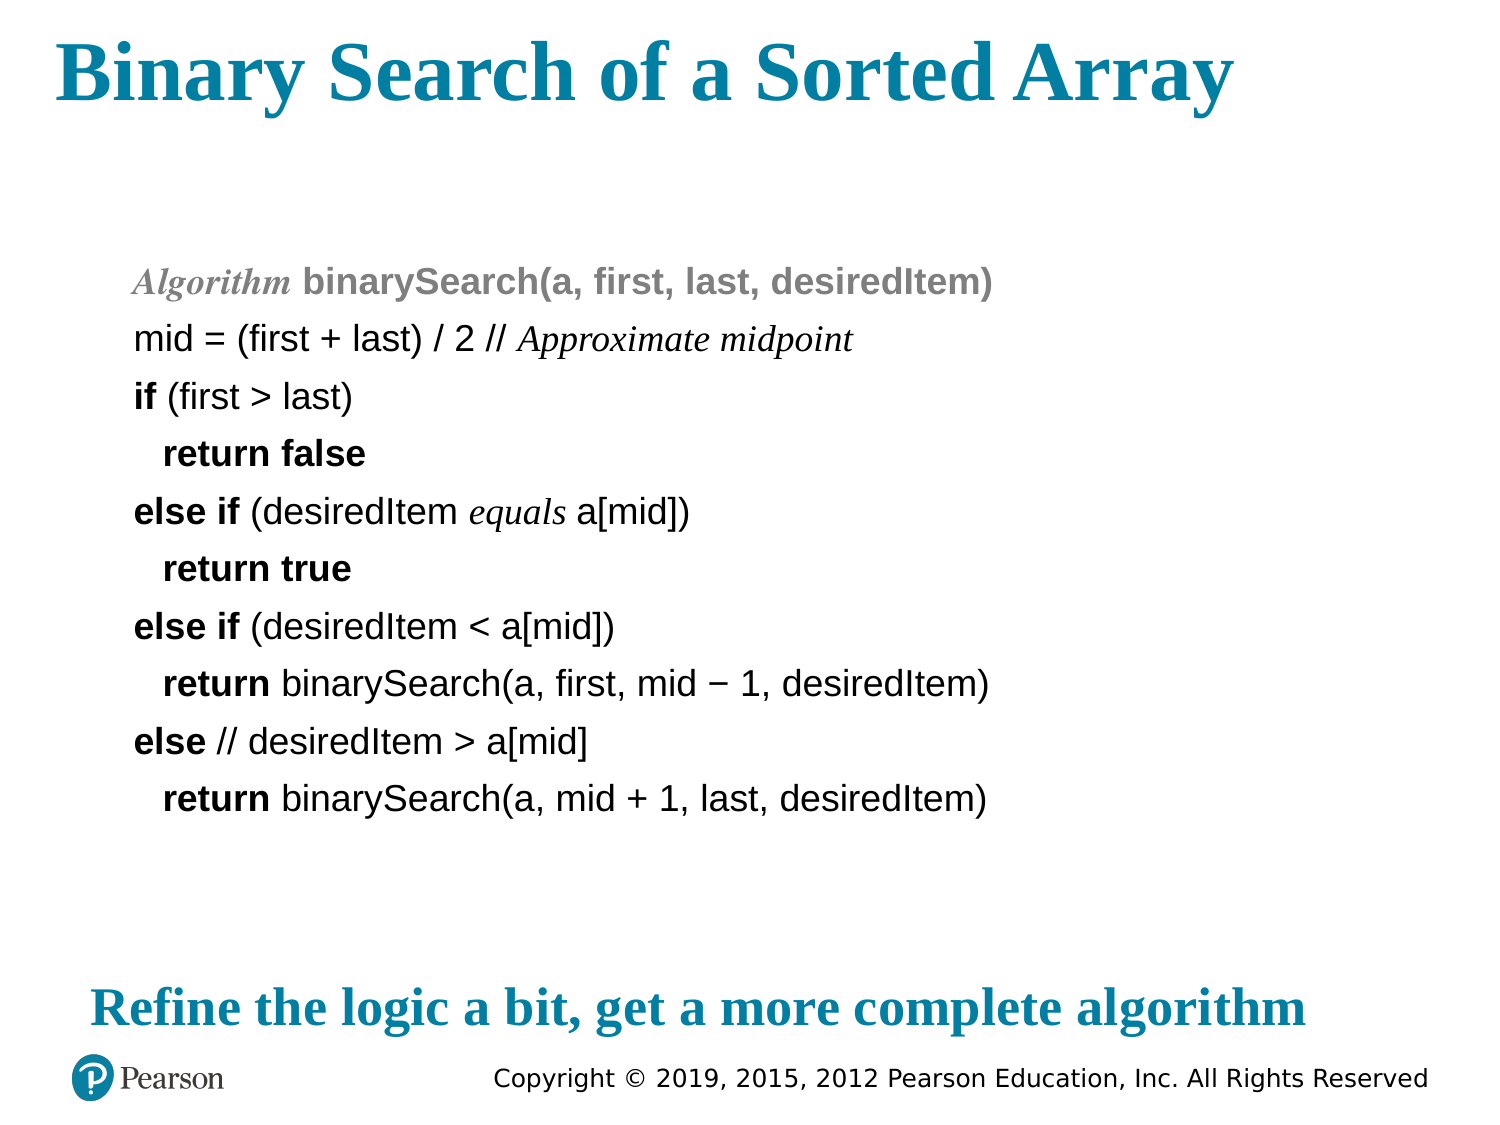

# Binary Search of a Sorted Array
Algorithm binarySearch(a, first, last, desiredItem)
mid = (first + last) / 2 // Approximate midpoint
if (first > last)
return false
else if (desiredItem equals a[mid])
return true
else if (desiredItem < a[mid])
return binarySearch(a, first, mid − 1, desiredItem)
else // desiredItem > a[mid]
return binarySearch(a, mid + 1, last, desiredItem)
Refine the logic a bit, get a more complete algorithm